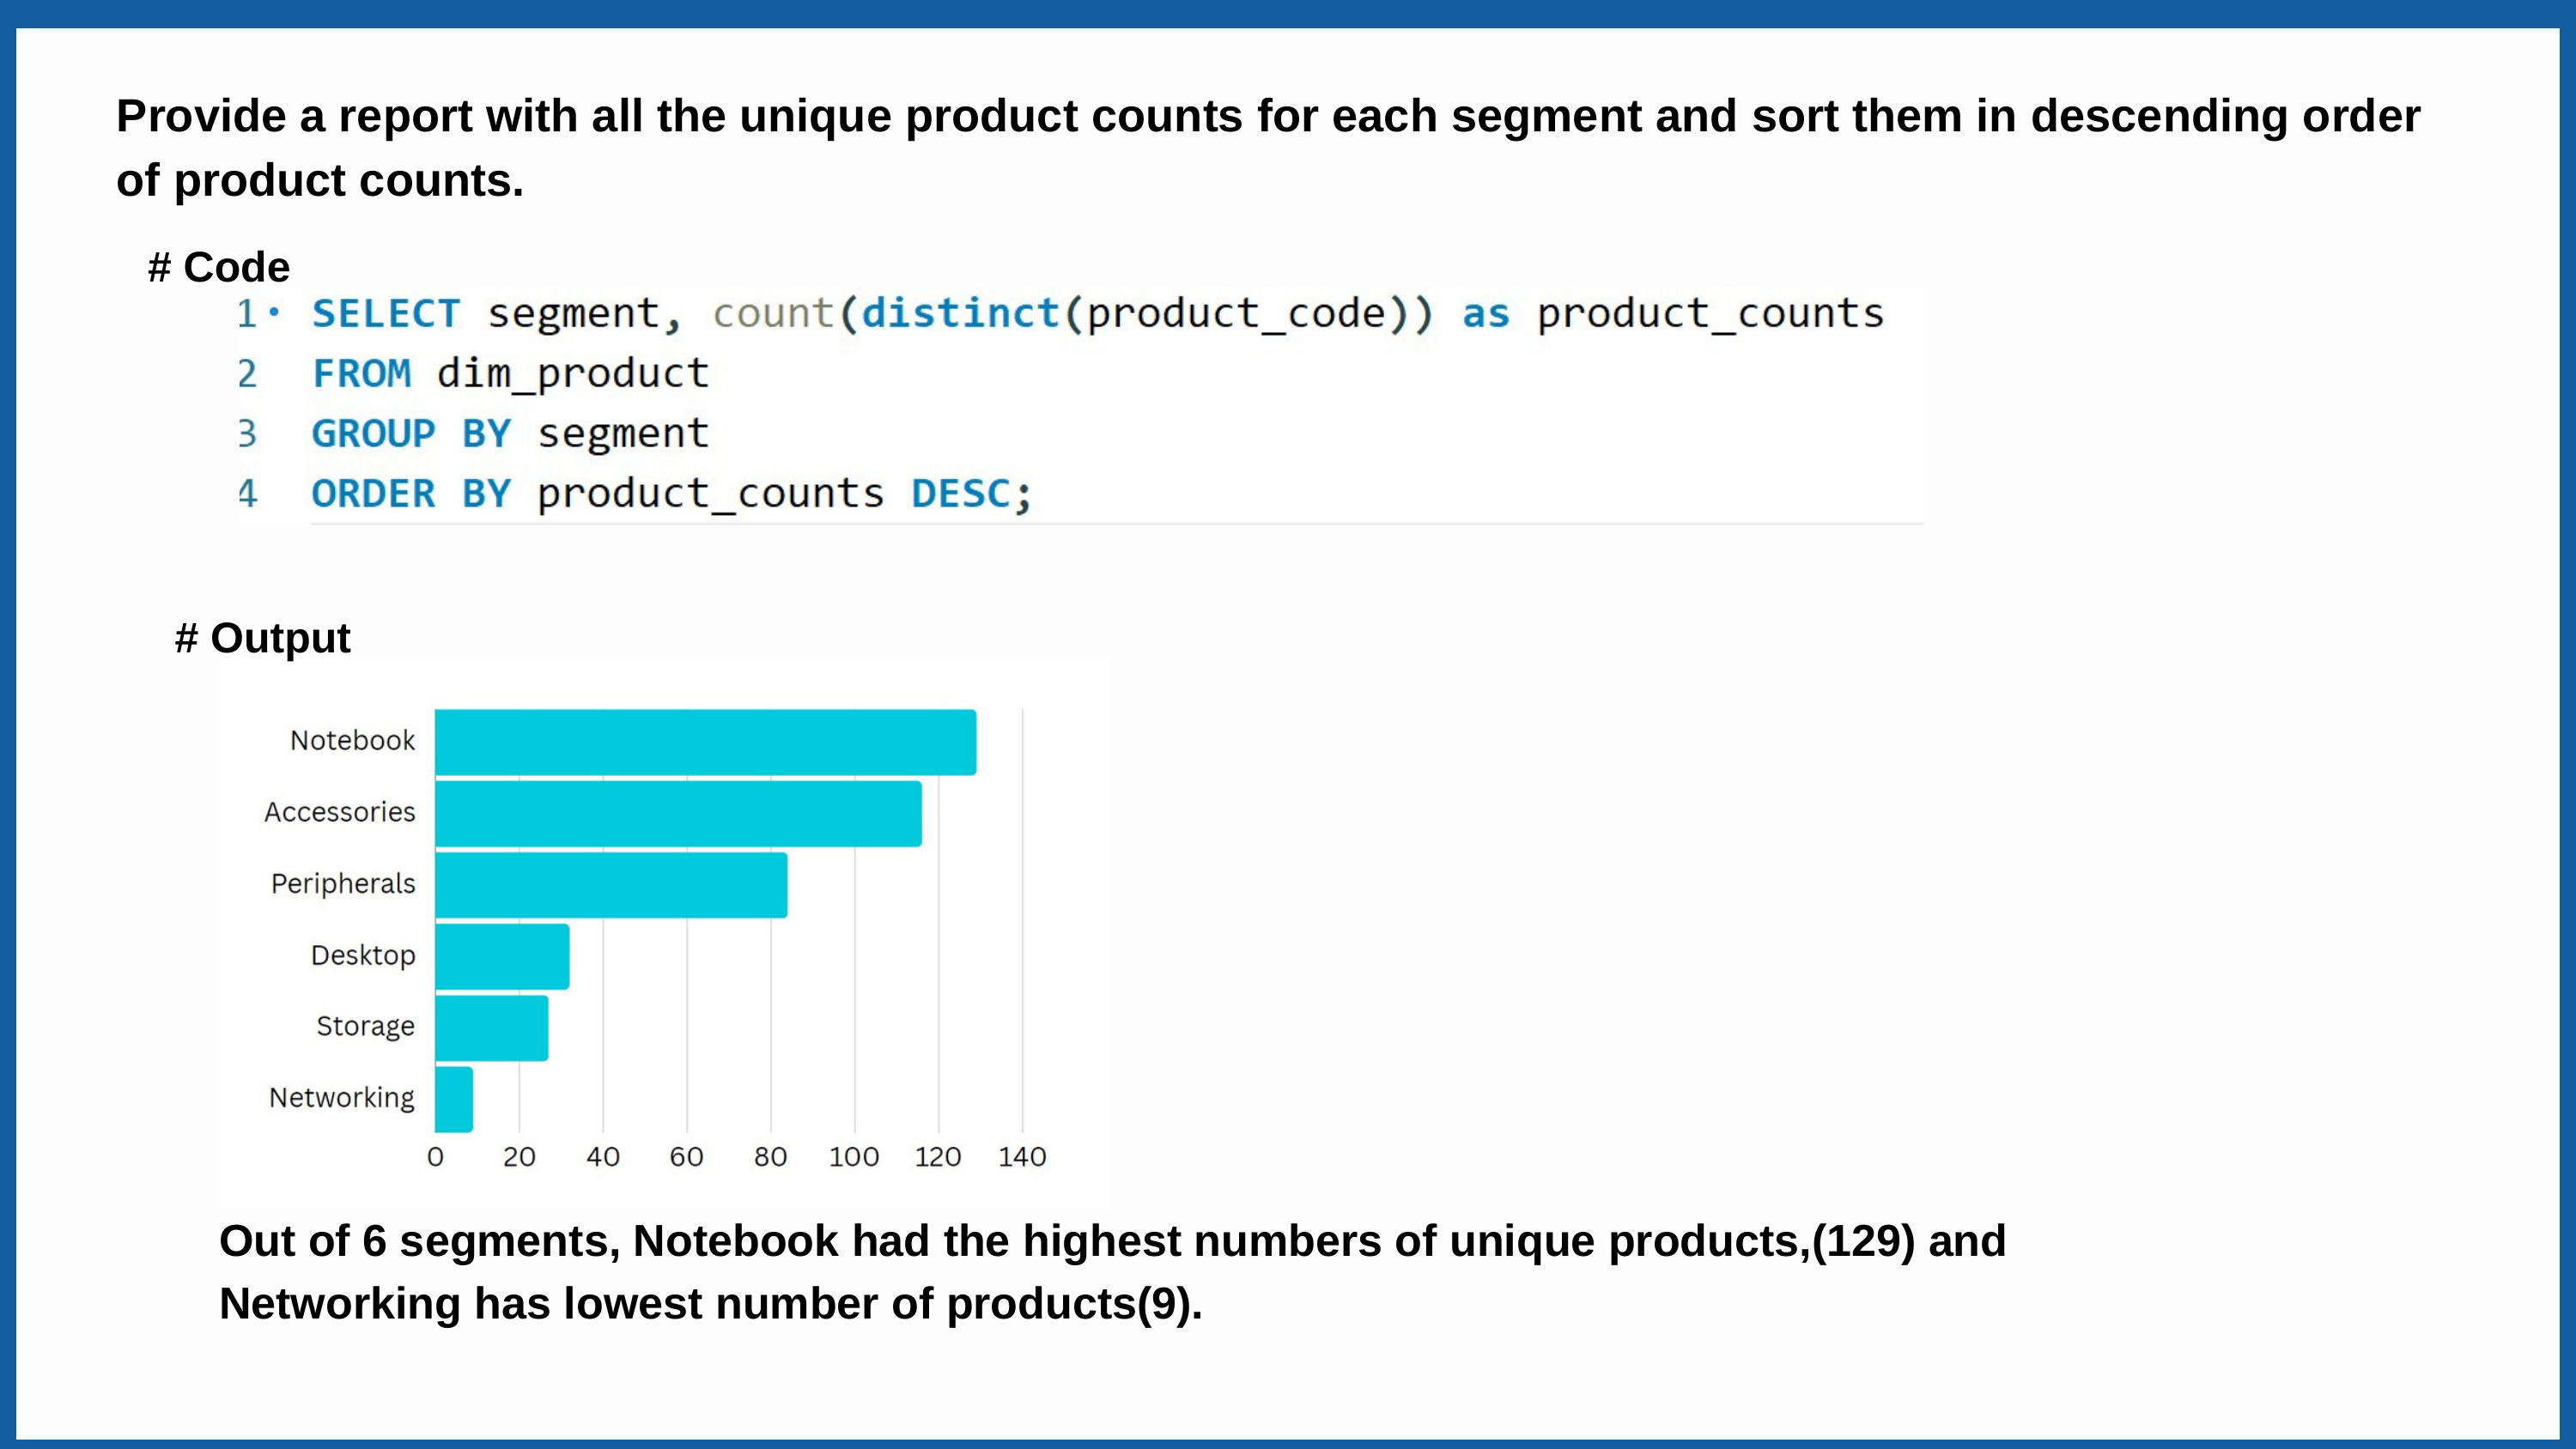

Provide a report with all the unique product counts for each segment and sort them in descending order of product counts.
# Code

# Output

Out of 6 segments, Notebook had the highest numbers of unique products,(129) and Networking has lowest number of products(9).